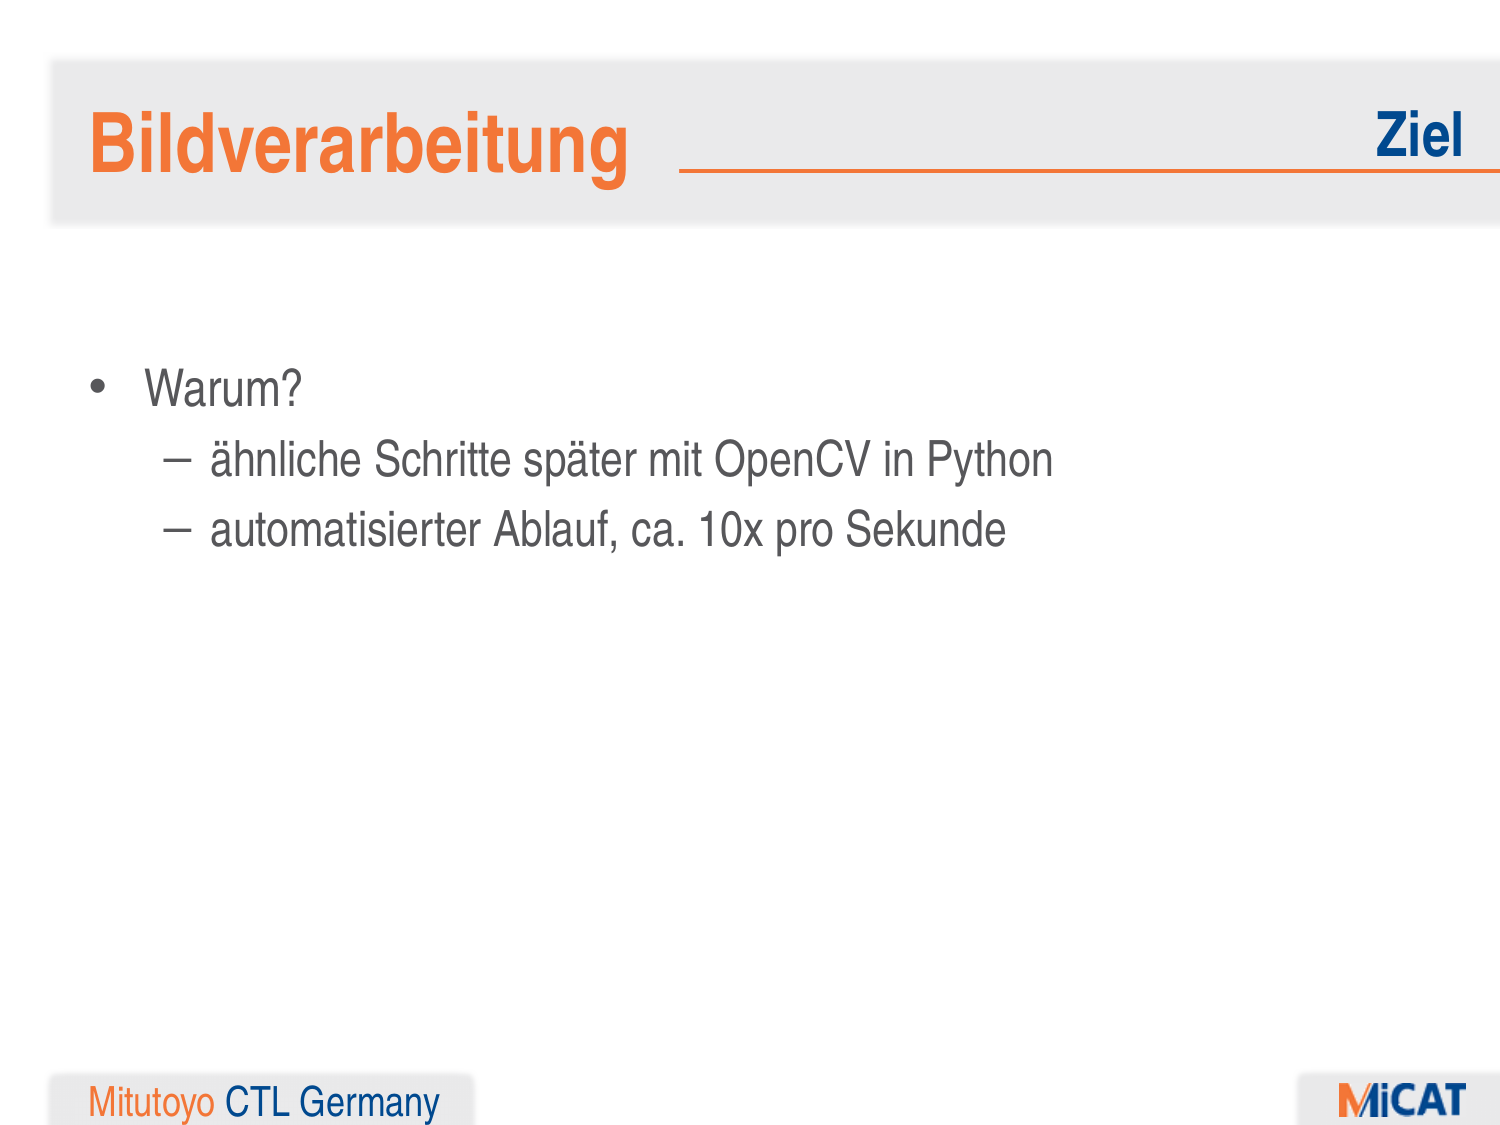

Bildverarbeitung
Ziel

Warum?
ähnliche Schritte später mit OpenCV in Python
automatisierter Ablauf, ca. 10x pro Sekunde